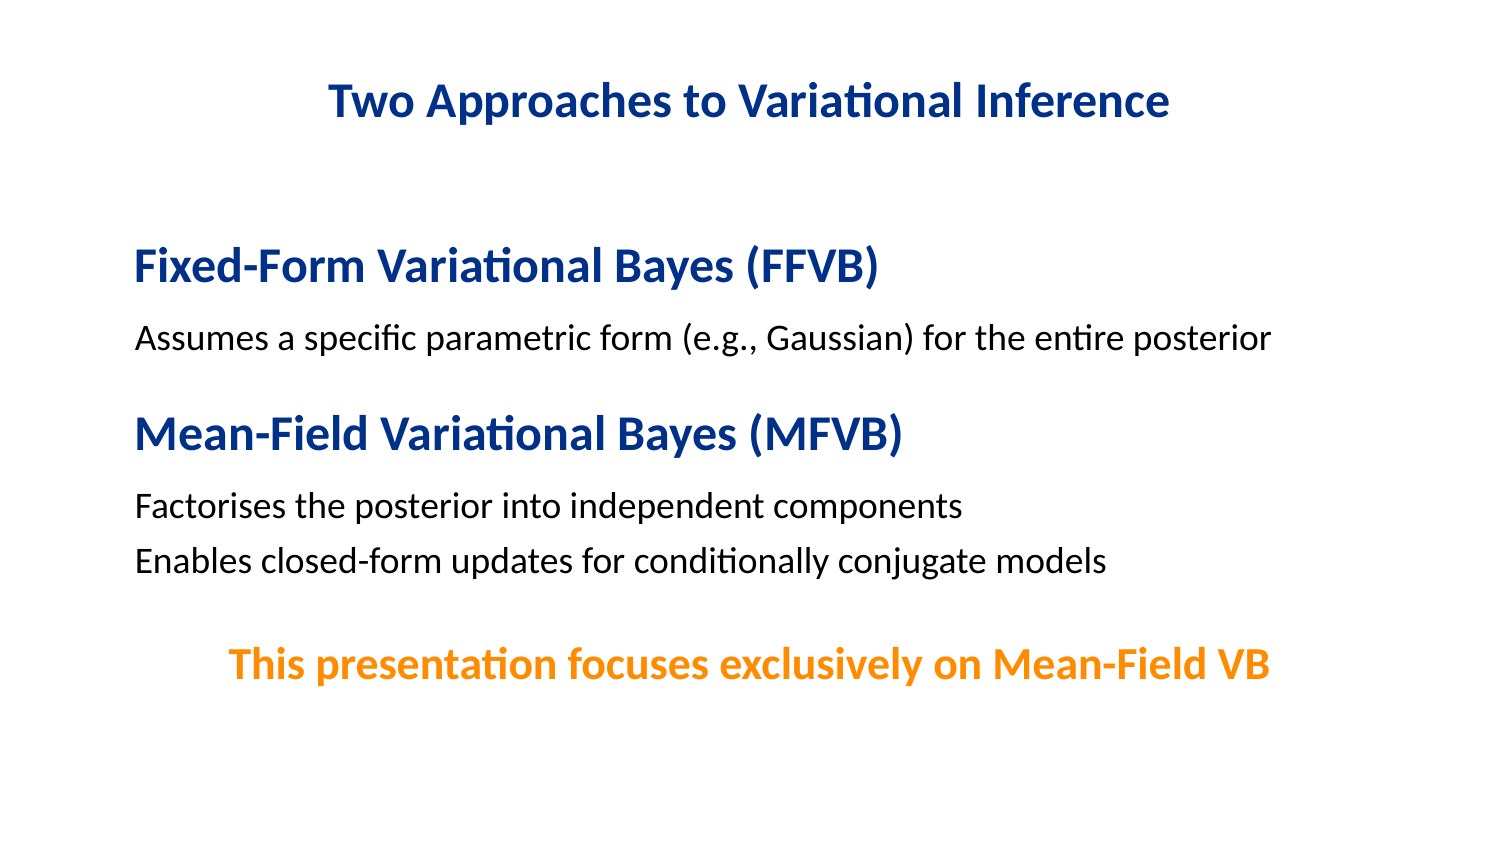

Two Approaches to Variational Inference
Fixed-Form Variational Bayes (FFVB)
Assumes a specific parametric form (e.g., Gaussian) for the entire posterior
Mean-Field Variational Bayes (MFVB)
Factorises the posterior into independent components
Enables closed-form updates for conditionally conjugate models
This presentation focuses exclusively on Mean-Field VB